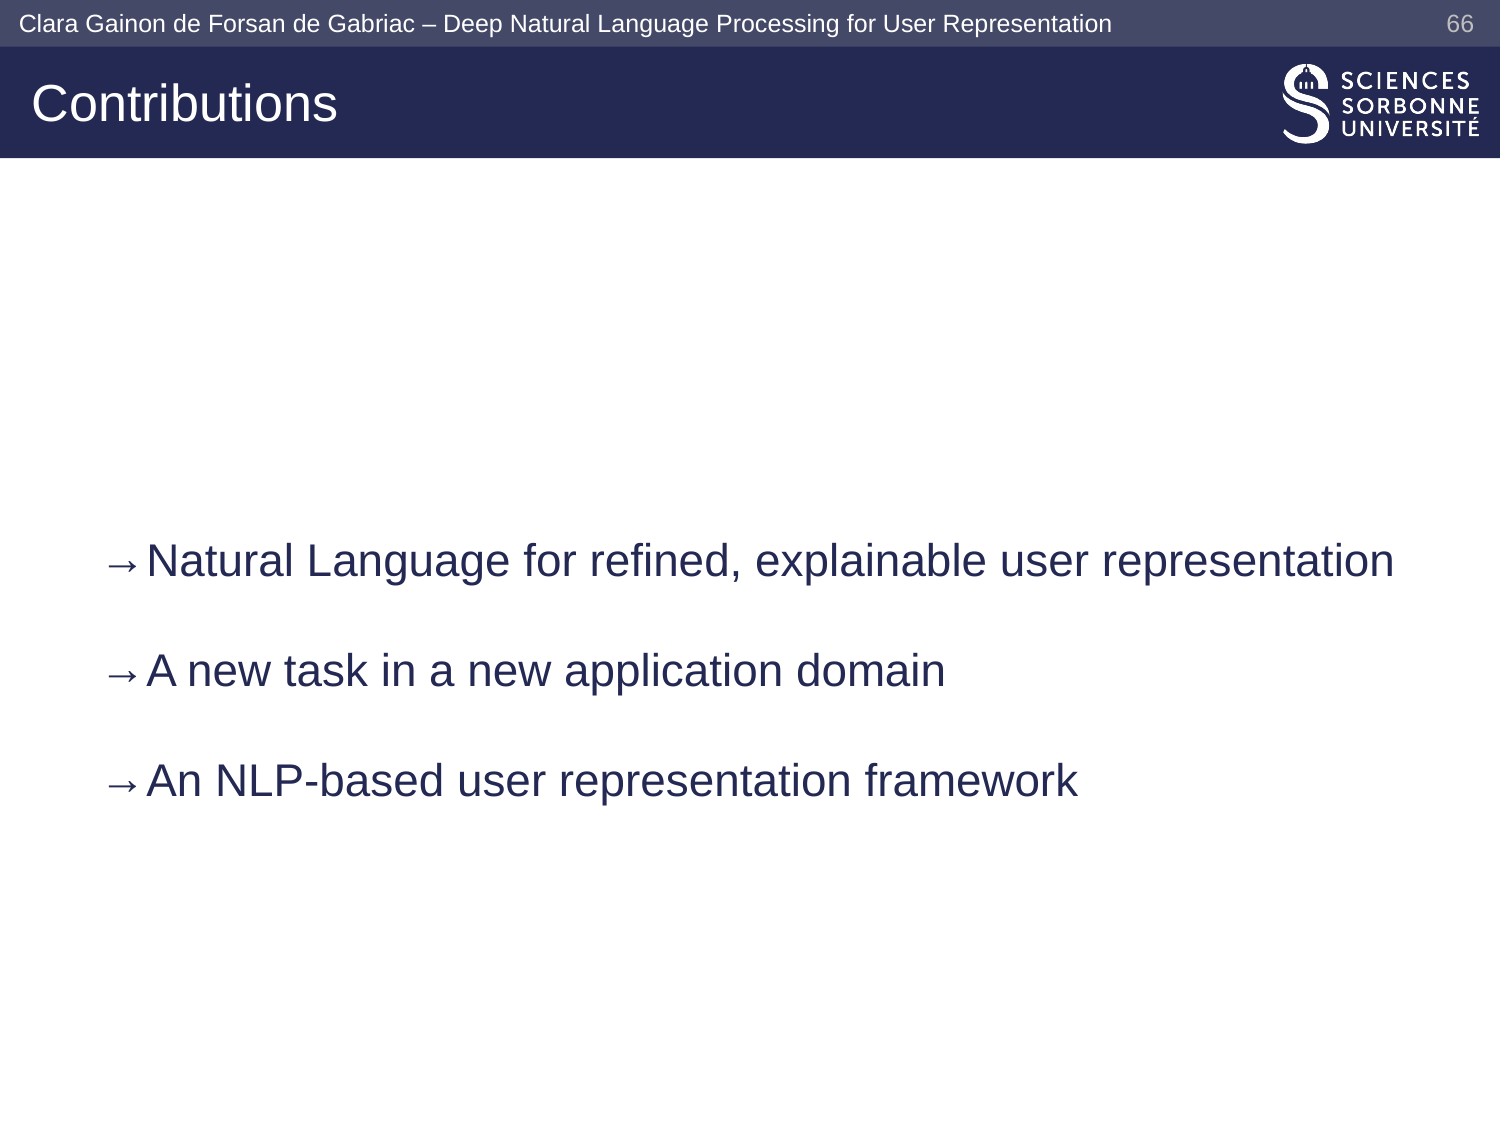

66
# Contributions
Natural Language for refined, explainable user representation
A new task in a new application domain
An NLP-based user representation framework